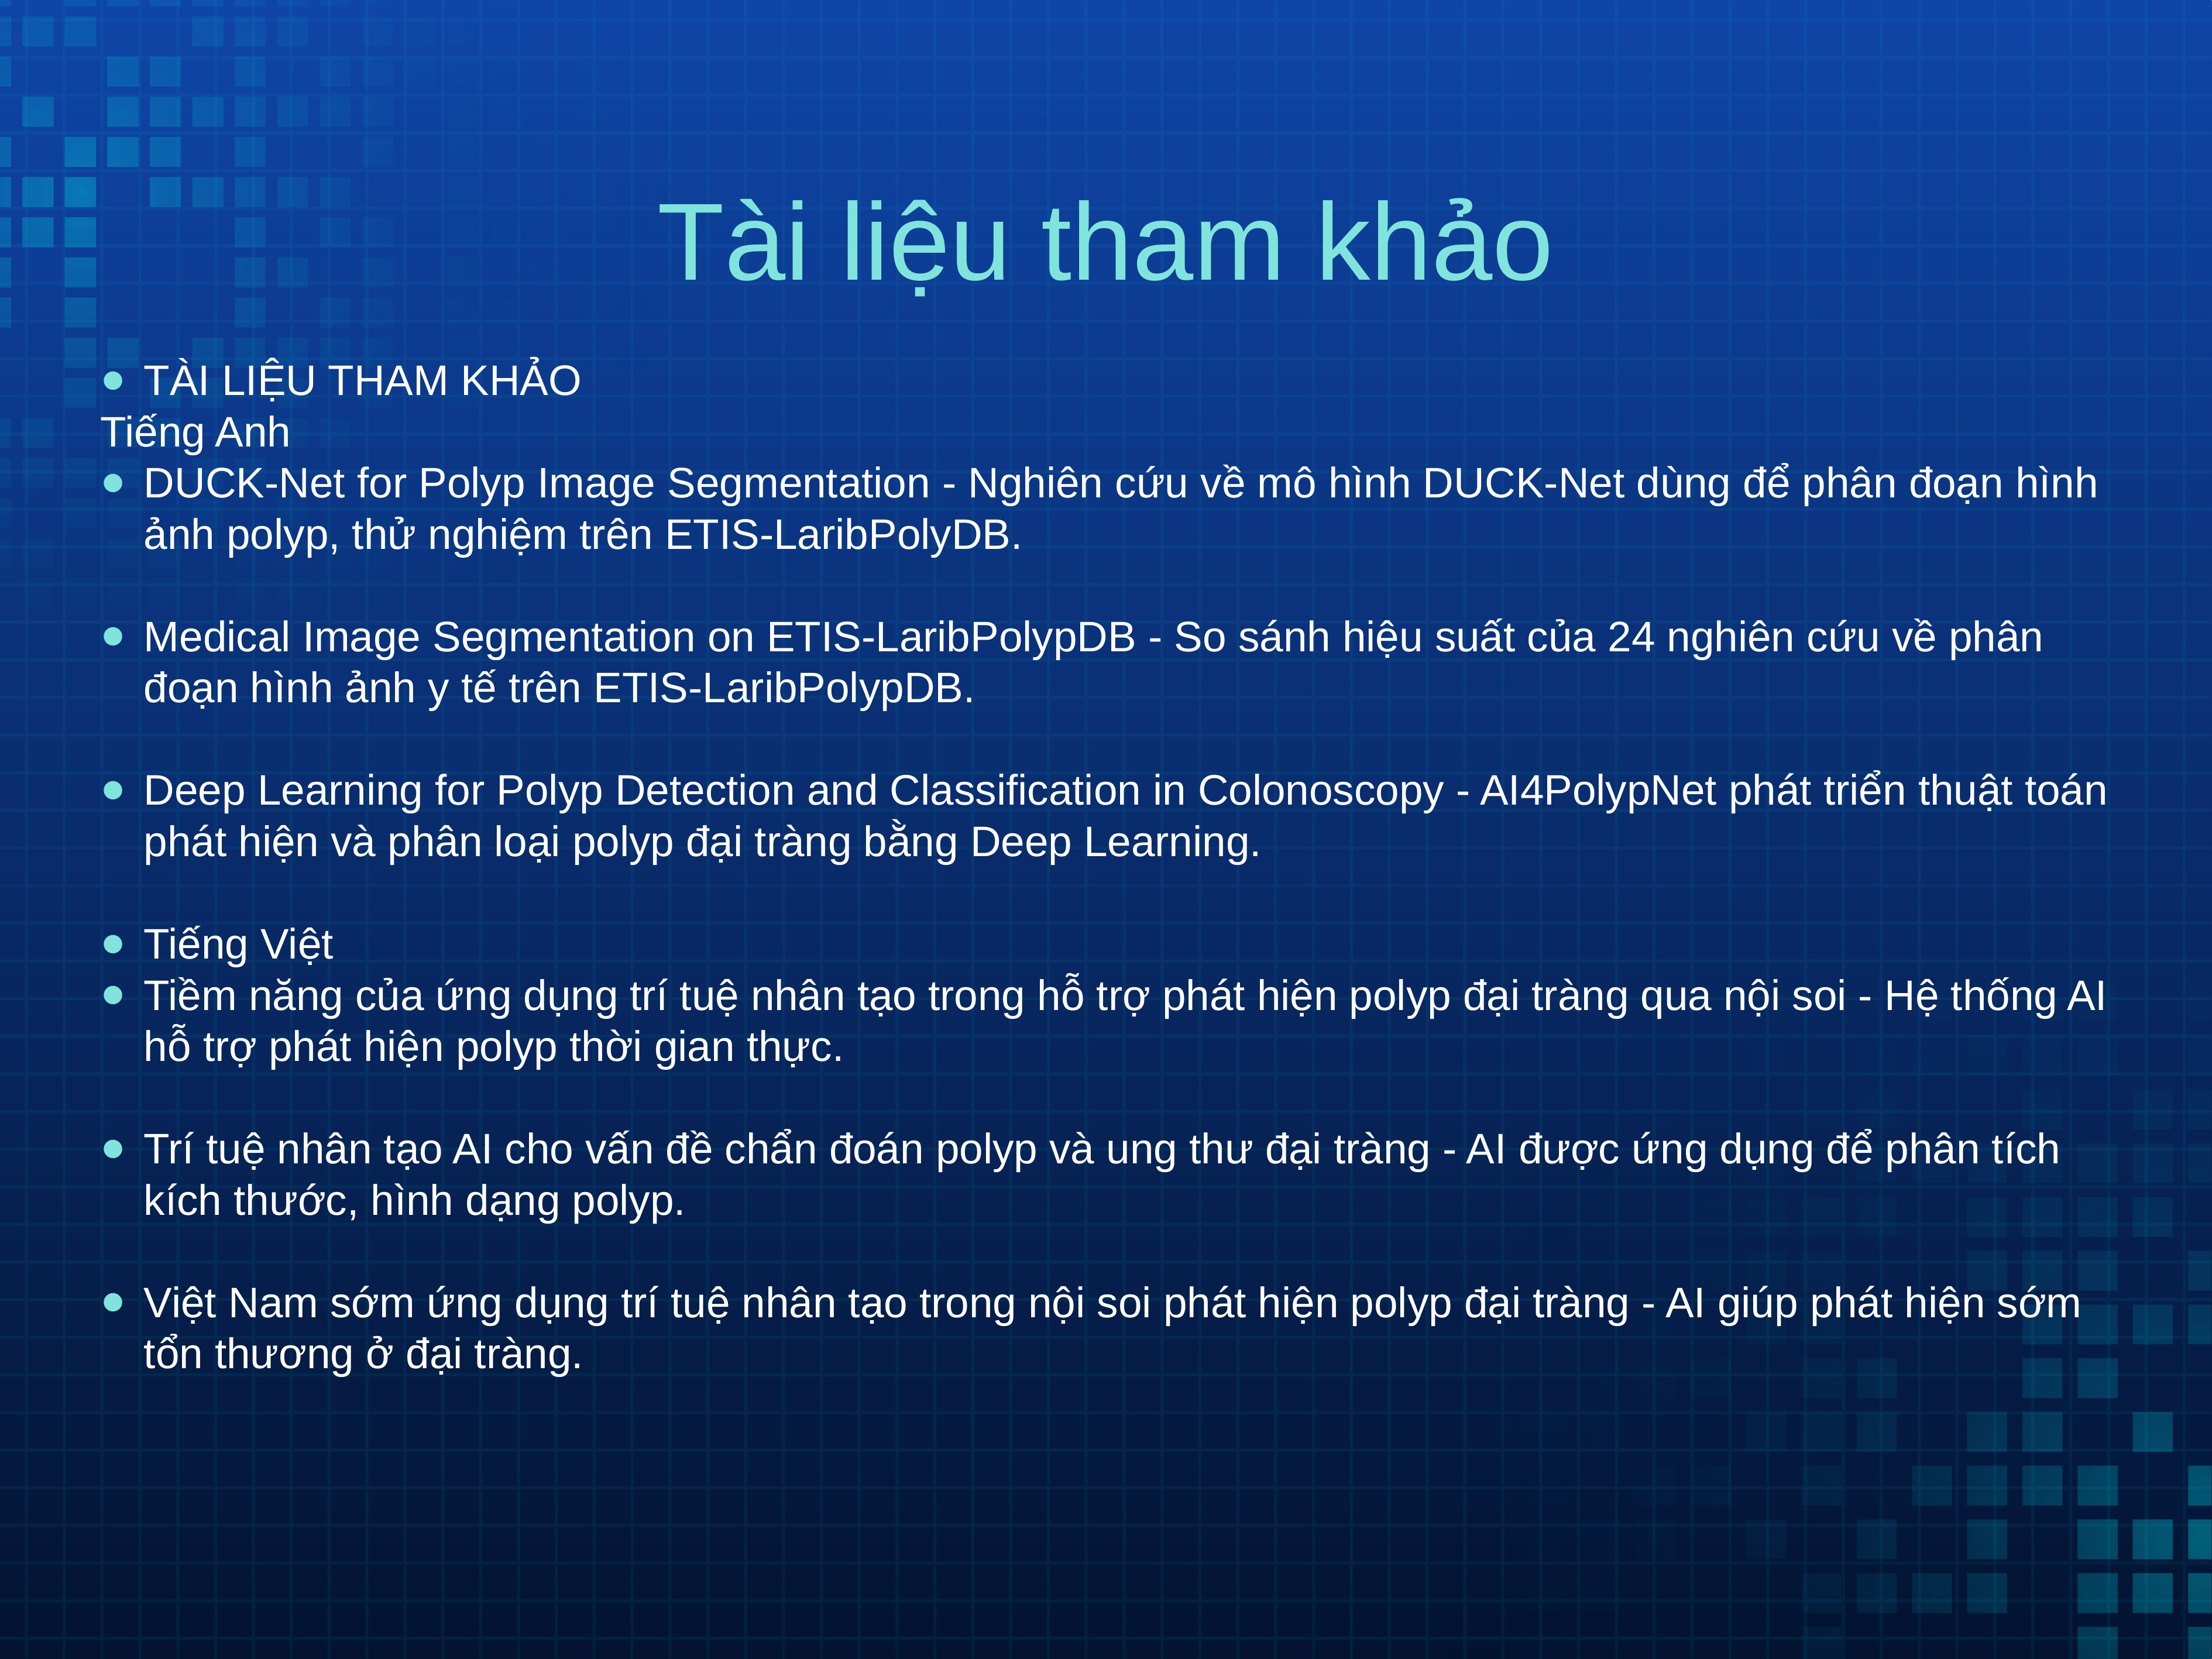

# Tài liệu tham khảo
TÀI LIỆU THAM KHẢO
Tiếng Anh
DUCK-Net for Polyp Image Segmentation - Nghiên cứu về mô hình DUCK-Net dùng để phân đoạn hình ảnh polyp, thử nghiệm trên ETIS-LaribPolyDB.

Medical Image Segmentation on ETIS-LaribPolypDB - So sánh hiệu suất của 24 nghiên cứu về phân đoạn hình ảnh y tế trên ETIS-LaribPolypDB.

Deep Learning for Polyp Detection and Classification in Colonoscopy - AI4PolypNet phát triển thuật toán phát hiện và phân loại polyp đại tràng bằng Deep Learning.

Tiếng Việt
Tiềm năng của ứng dụng trí tuệ nhân tạo trong hỗ trợ phát hiện polyp đại tràng qua nội soi - Hệ thống AI hỗ trợ phát hiện polyp thời gian thực.

Trí tuệ nhân tạo AI cho vấn đề chẩn đoán polyp và ung thư đại tràng - AI được ứng dụng để phân tích kích thước, hình dạng polyp.

Việt Nam sớm ứng dụng trí tuệ nhân tạo trong nội soi phát hiện polyp đại tràng - AI giúp phát hiện sớm tổn thương ở đại tràng.